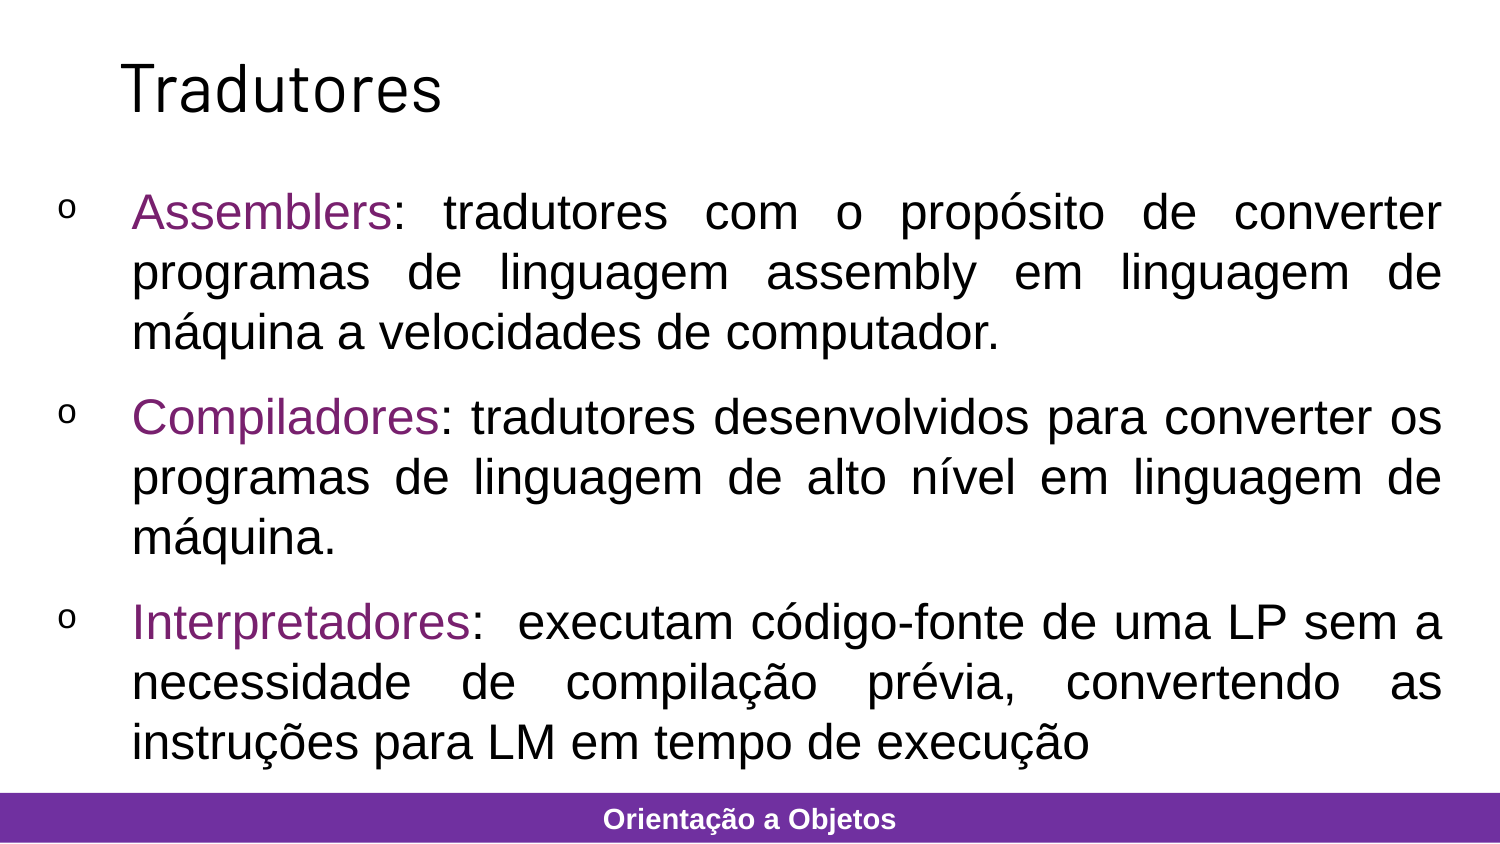

# Tradutores
Assemblers: tradutores com o propósito de converter programas de linguagem assembly em linguagem de máquina a velocidades de computador.
Compiladores: tradutores desenvolvidos para converter os programas de linguagem de alto nível em linguagem de máquina.
Interpretadores:  executam código-fonte de uma LP sem a necessidade de compilação prévia, convertendo as instruções para LM em tempo de execução